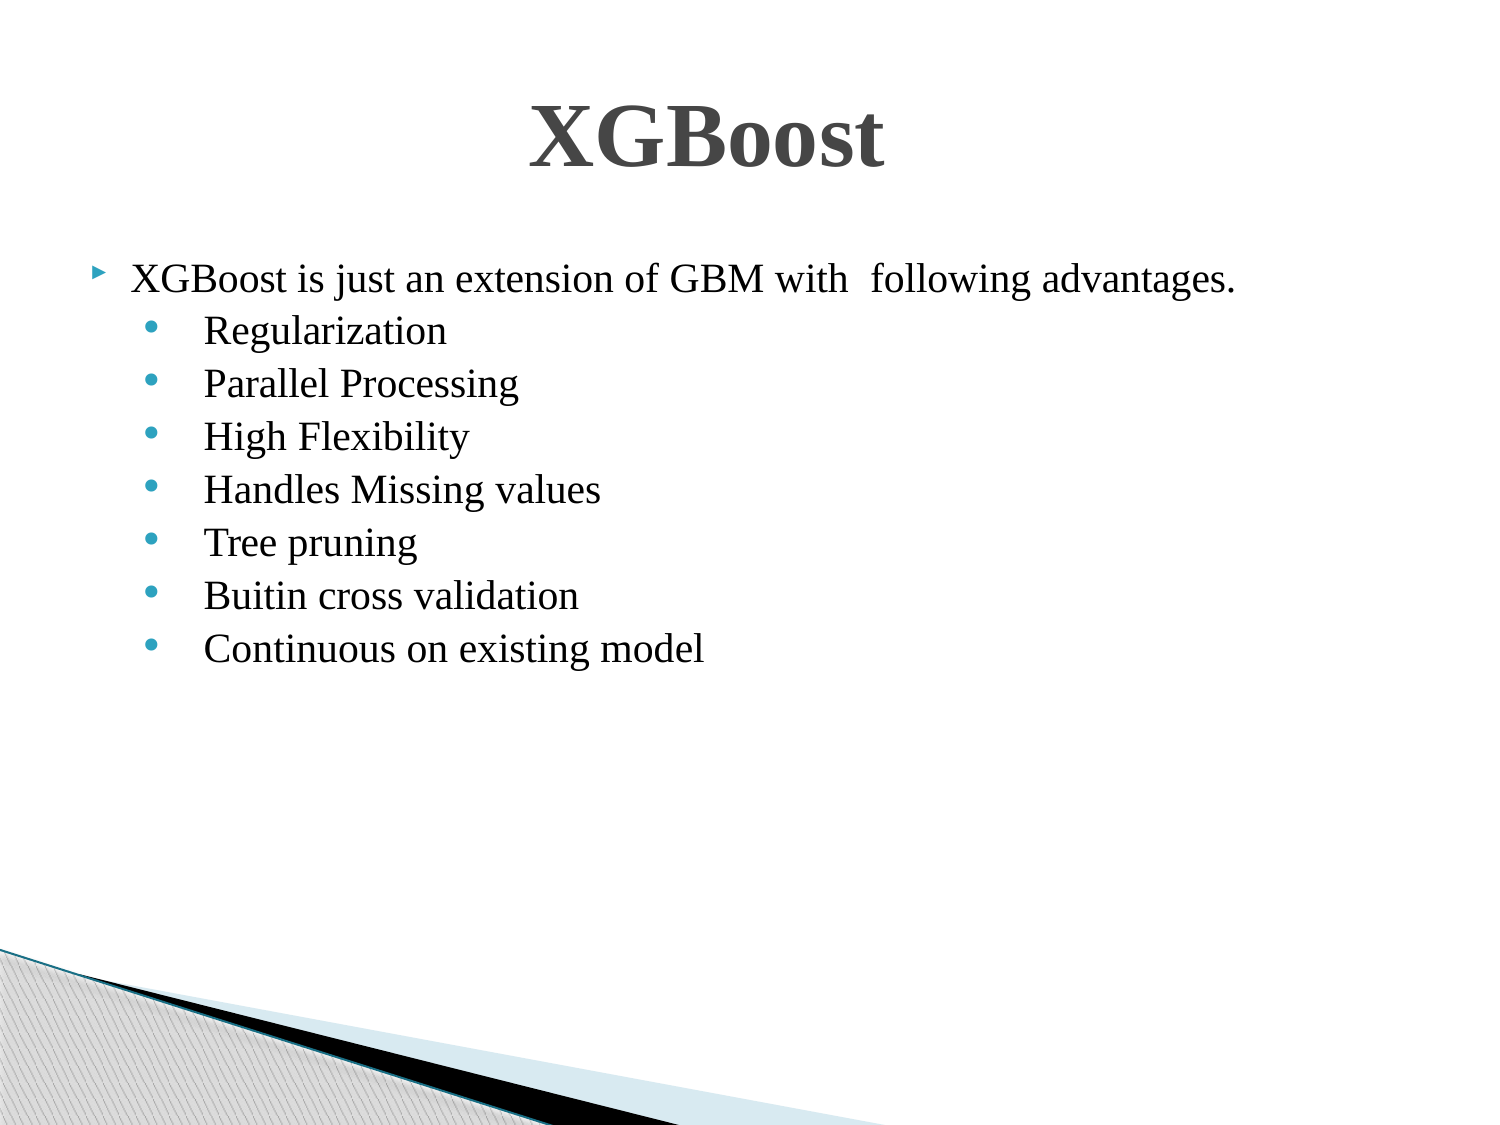

# XGBoost
XGBoost is just an extension of GBM with  following advantages.
Regularization
Parallel Processing
High Flexibility
Handles Missing values
Tree pruning
Buitin cross validation
Continuous on existing model